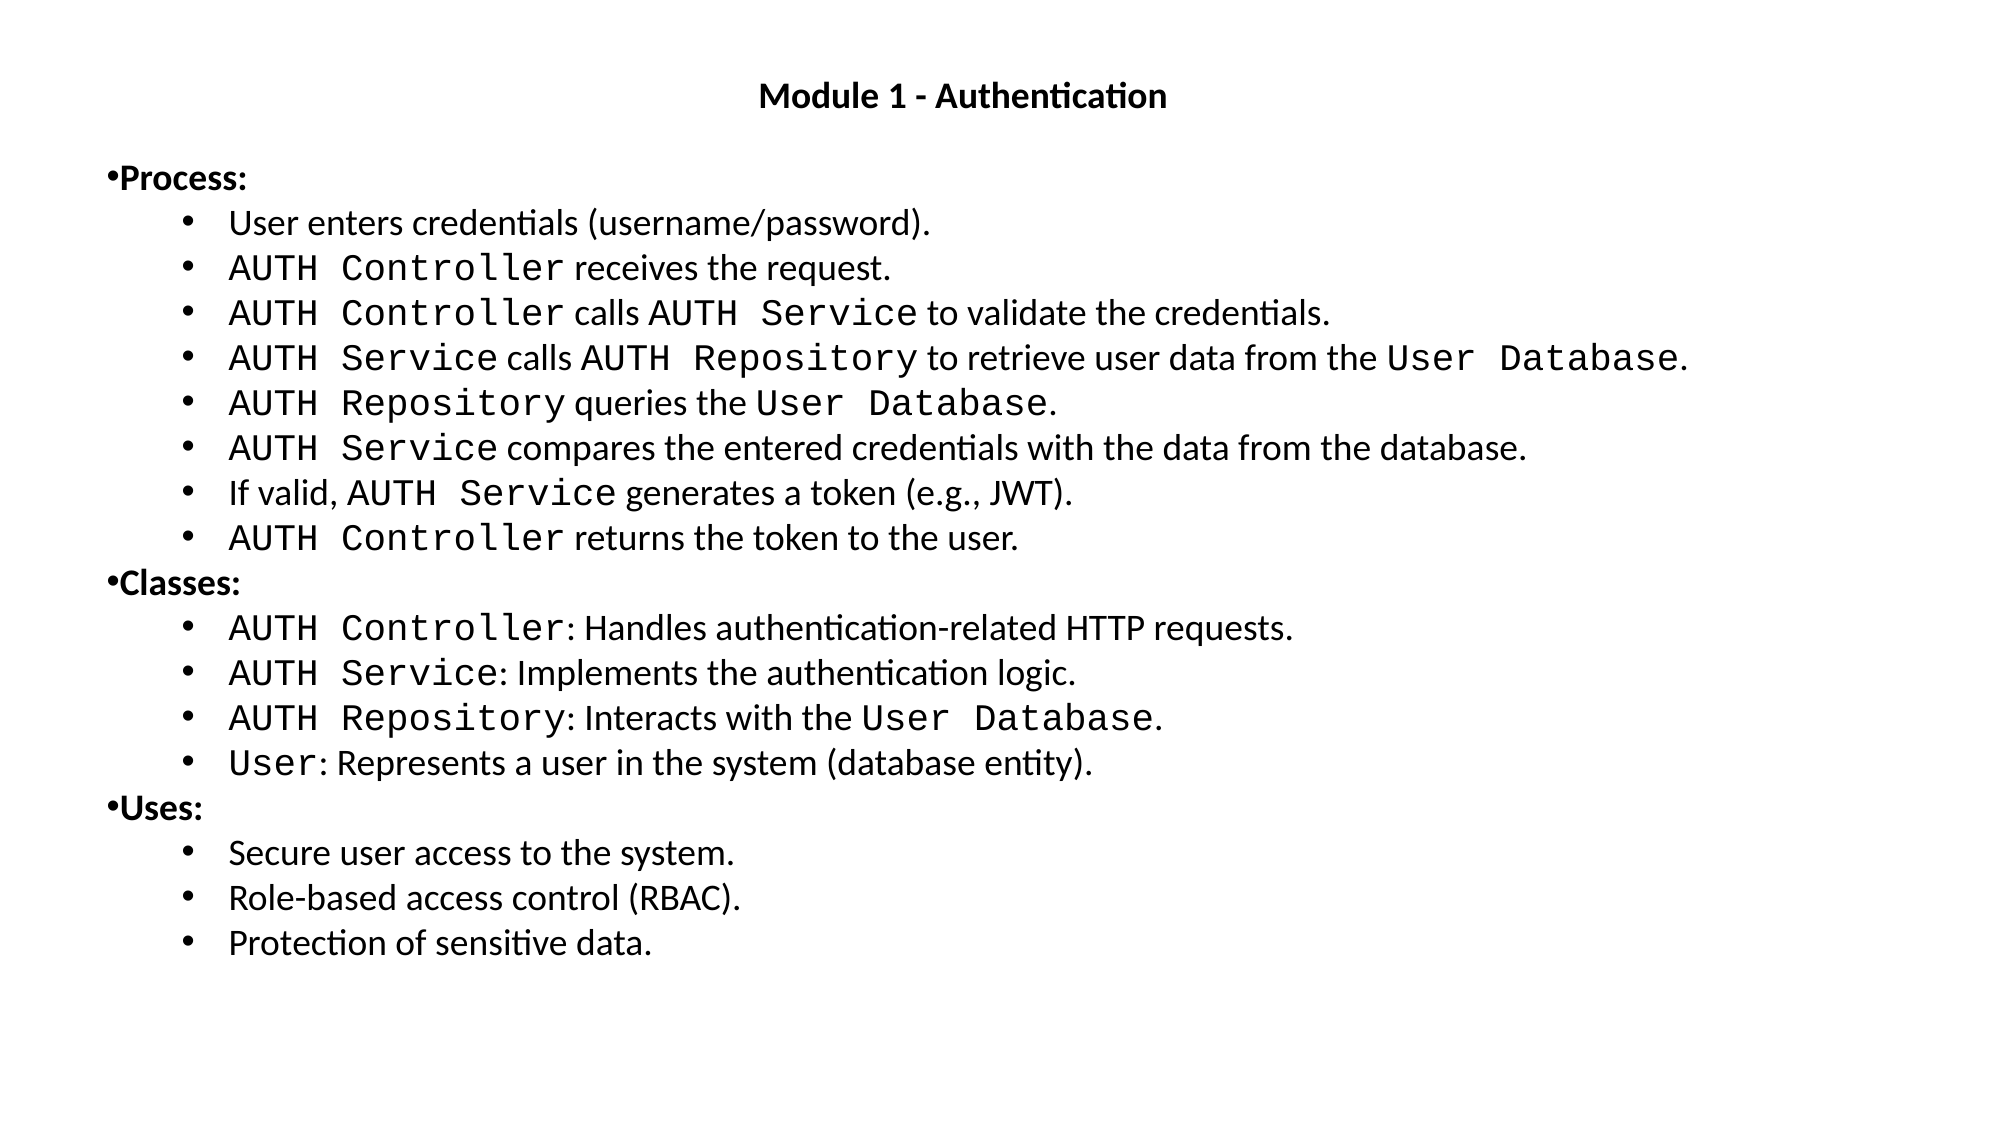

Module 1 - Authentication
Process:
User enters credentials (username/password).
AUTH Controller receives the request.
AUTH Controller calls AUTH Service to validate the credentials.
AUTH Service calls AUTH Repository to retrieve user data from the User Database.
AUTH Repository queries the User Database.
AUTH Service compares the entered credentials with the data from the database.
If valid, AUTH Service generates a token (e.g., JWT).
AUTH Controller returns the token to the user.
Classes:
AUTH Controller: Handles authentication-related HTTP requests.
AUTH Service: Implements the authentication logic.
AUTH Repository: Interacts with the User Database.
User: Represents a user in the system (database entity).
Uses:
Secure user access to the system.
Role-based access control (RBAC).
Protection of sensitive data.